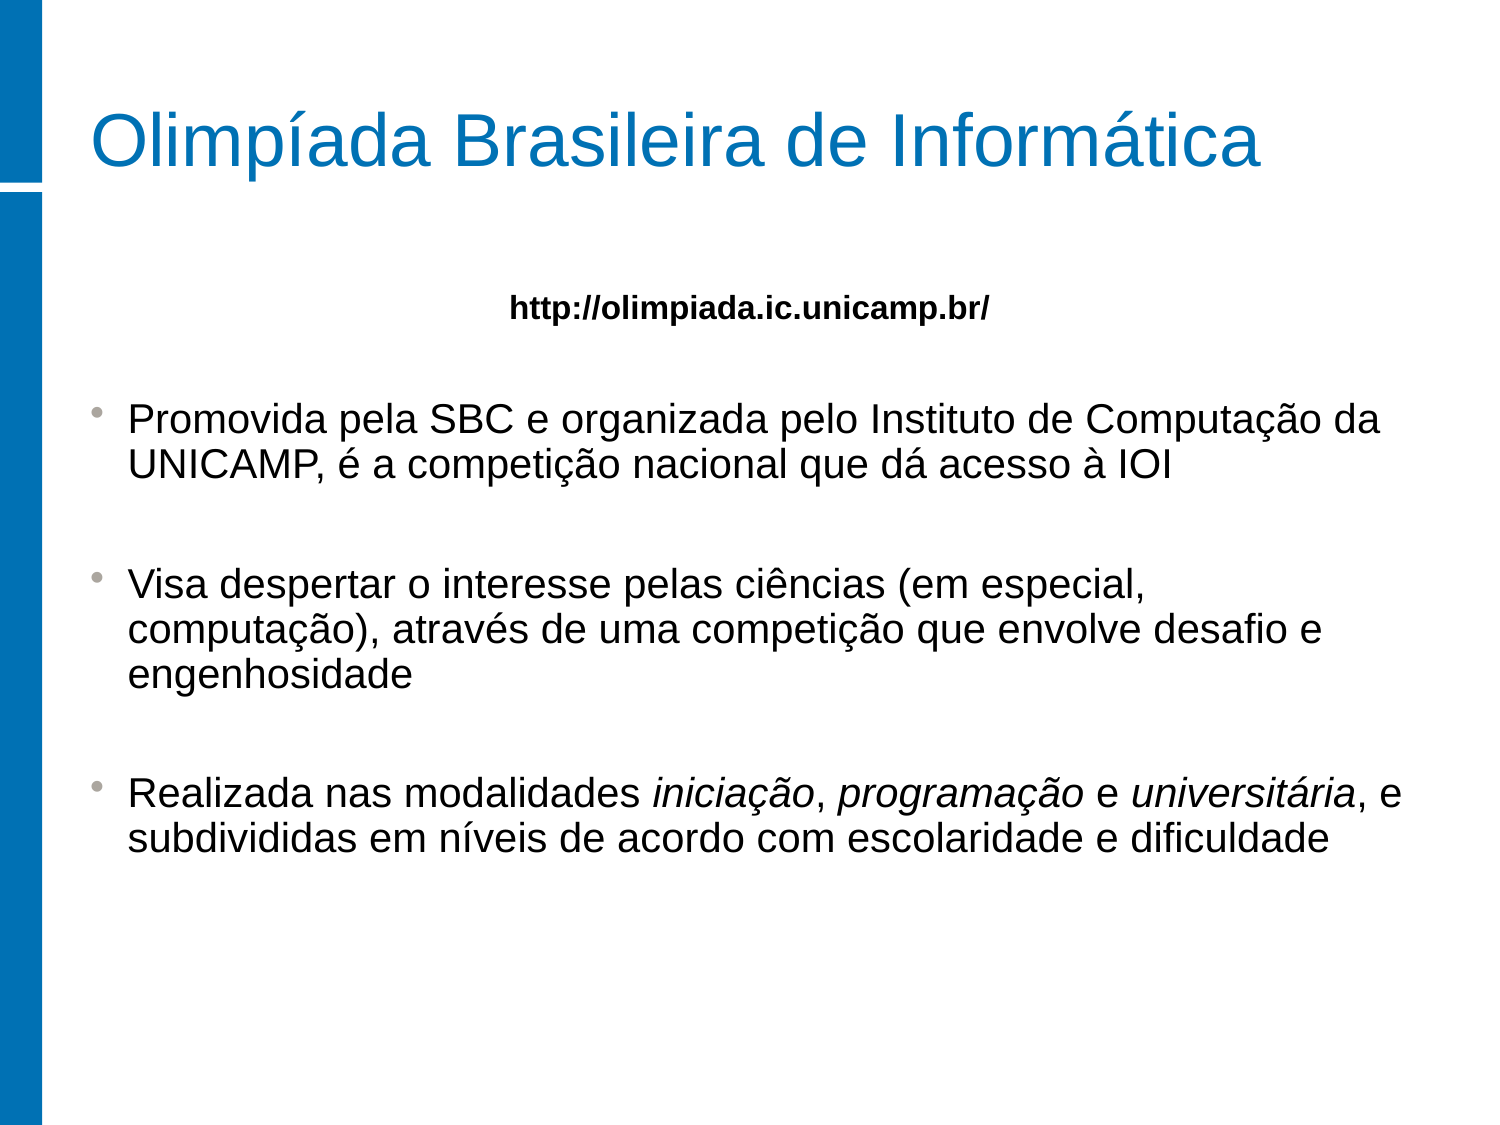

# Olimpíada Brasileira de Informática
http://olimpiada.ic.unicamp.br/
Promovida pela SBC e organizada pelo Instituto de Computação da UNICAMP, é a competição nacional que dá acesso à IOI

Visa despertar o interesse pelas ciências (em especial, computação), através de uma competição que envolve desafio e engenhosidade

Realizada nas modalidades iniciação, programação e universitária, e subdivididas em níveis de acordo com escolaridade e dificuldade